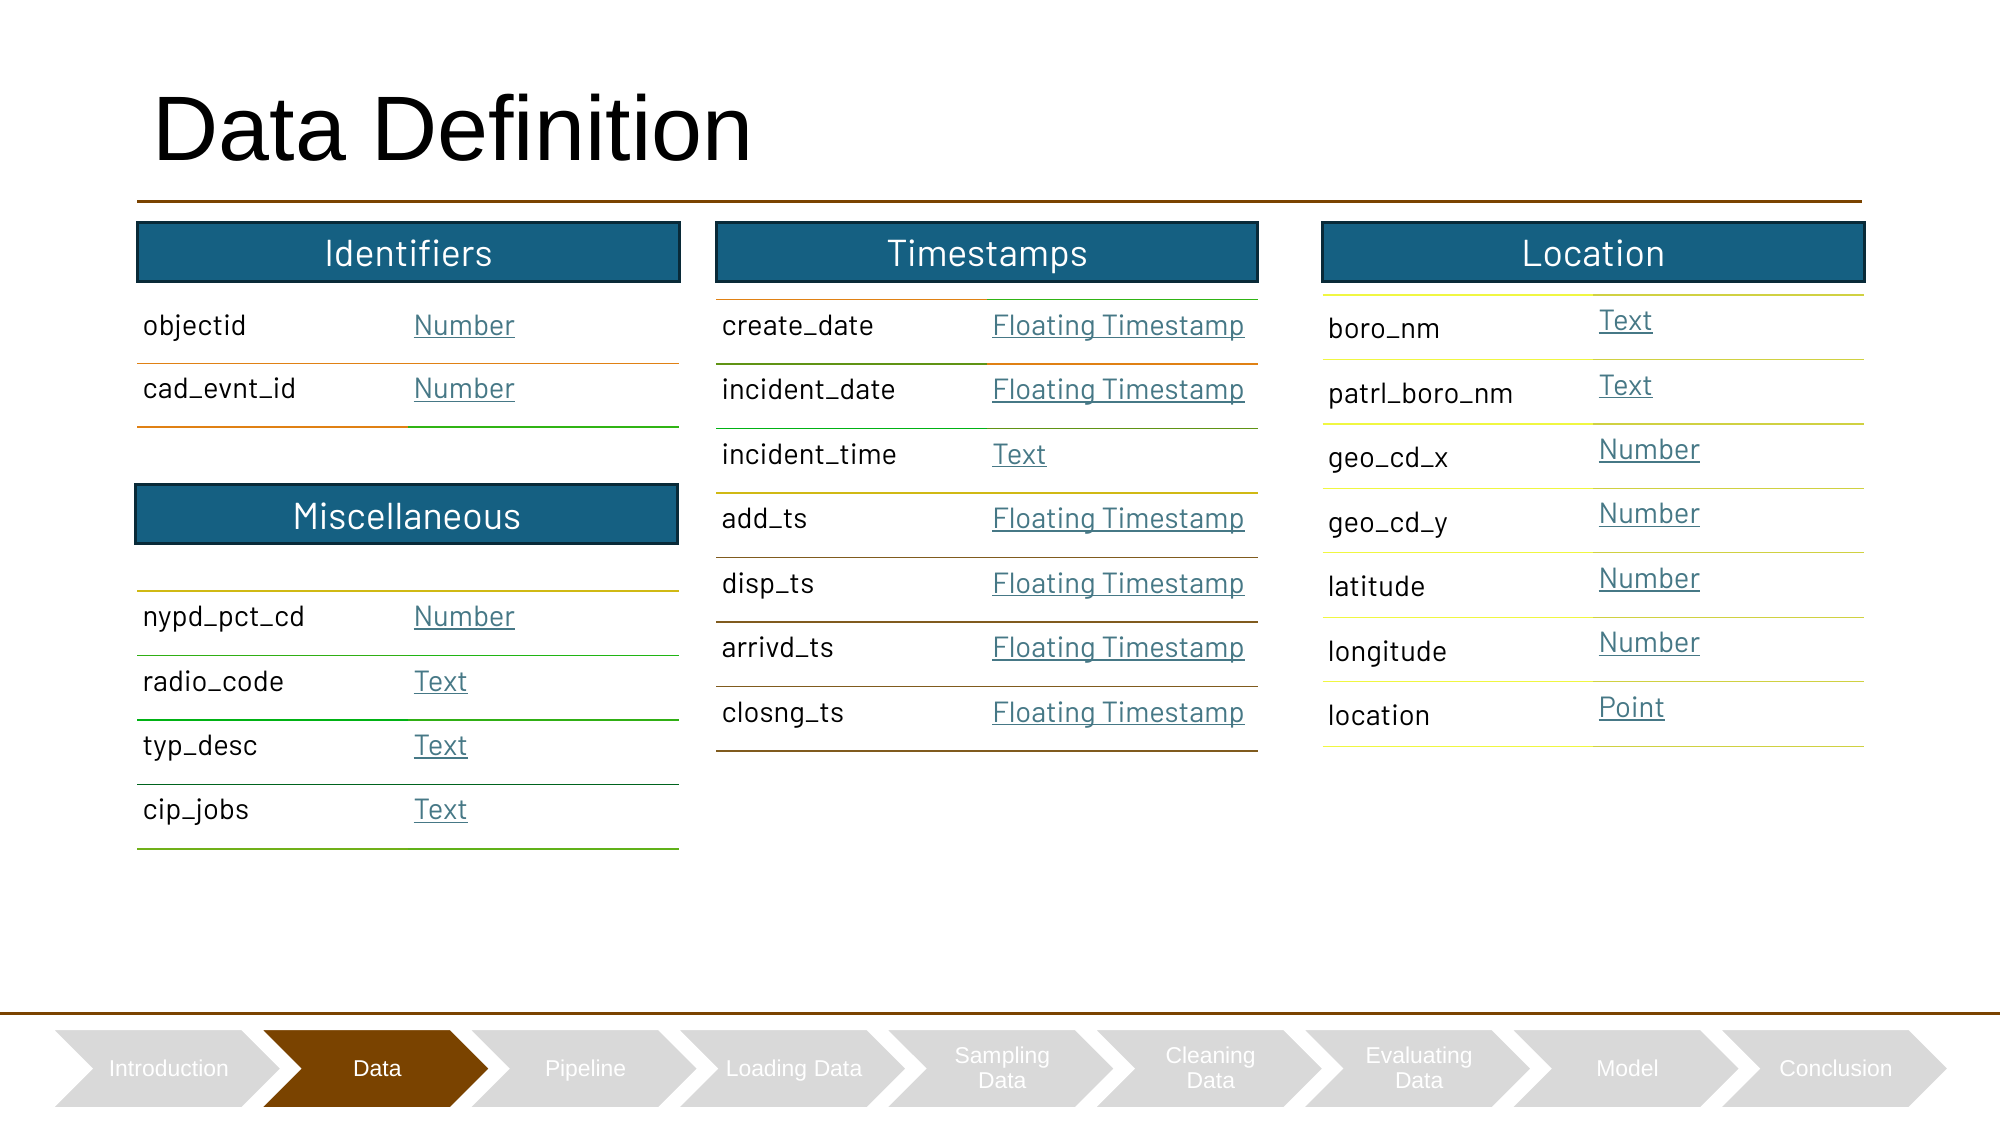

# Data Definition
Identifiers
Timestamps
Location
| boro\_nm | Text |
| --- | --- |
| patrl\_boro\_nm | Text |
| geo\_cd\_x | Number |
| geo\_cd\_y | Number |
| latitude | Number |
| longitude | Number |
| location | Point |
| create\_date | Floating Timestamp |
| --- | --- |
| incident\_date | Floating Timestamp |
| incident\_time | Text |
| add\_ts | Floating Timestamp |
| disp\_ts | Floating Timestamp |
| arrivd\_ts | Floating Timestamp |
| closng\_ts | Floating Timestamp |
| objectid | Number |
| --- | --- |
| cad\_evnt\_id | Number |
Miscellaneous
| nypd\_pct\_cd | Number |
| --- | --- |
| radio\_code | Text |
| typ\_desc | Text |
| cip\_jobs | Text |
Introduction
Data
Pipeline
Loading Data
Sampling Data
Cleaning Data
Evaluating Data
Model
Conclusion